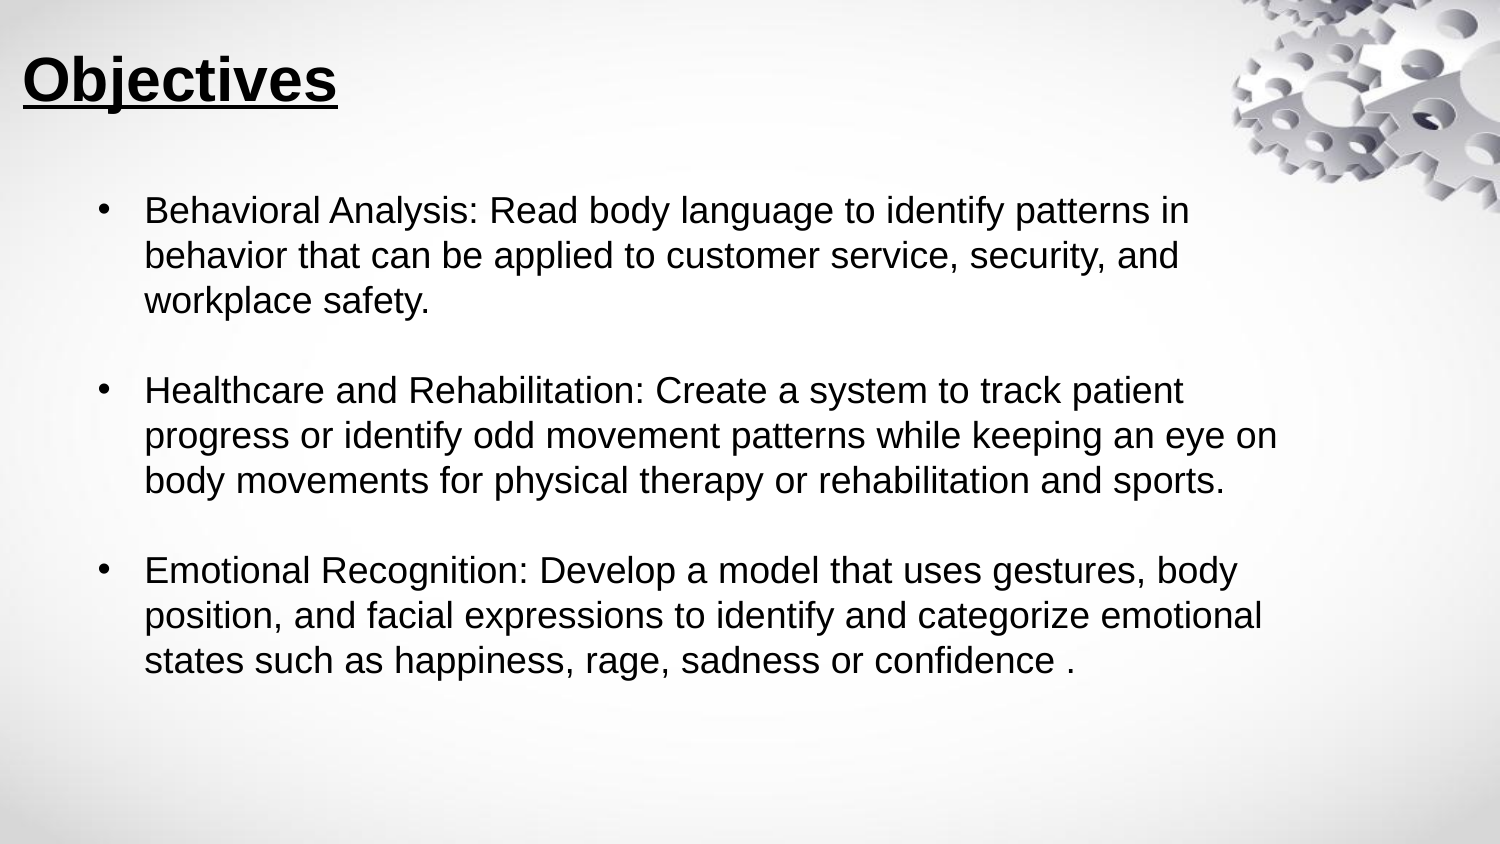

# Objectives
Behavioral Analysis: Read body language to identify patterns in behavior that can be applied to customer service, security, and workplace safety.

Healthcare and Rehabilitation: Create a system to track patient progress or identify odd movement patterns while keeping an eye on body movements for physical therapy or rehabilitation and sports.

Emotional Recognition: Develop a model that uses gestures, body position, and facial expressions to identify and categorize emotional states such as happiness, rage, sadness or confidence .